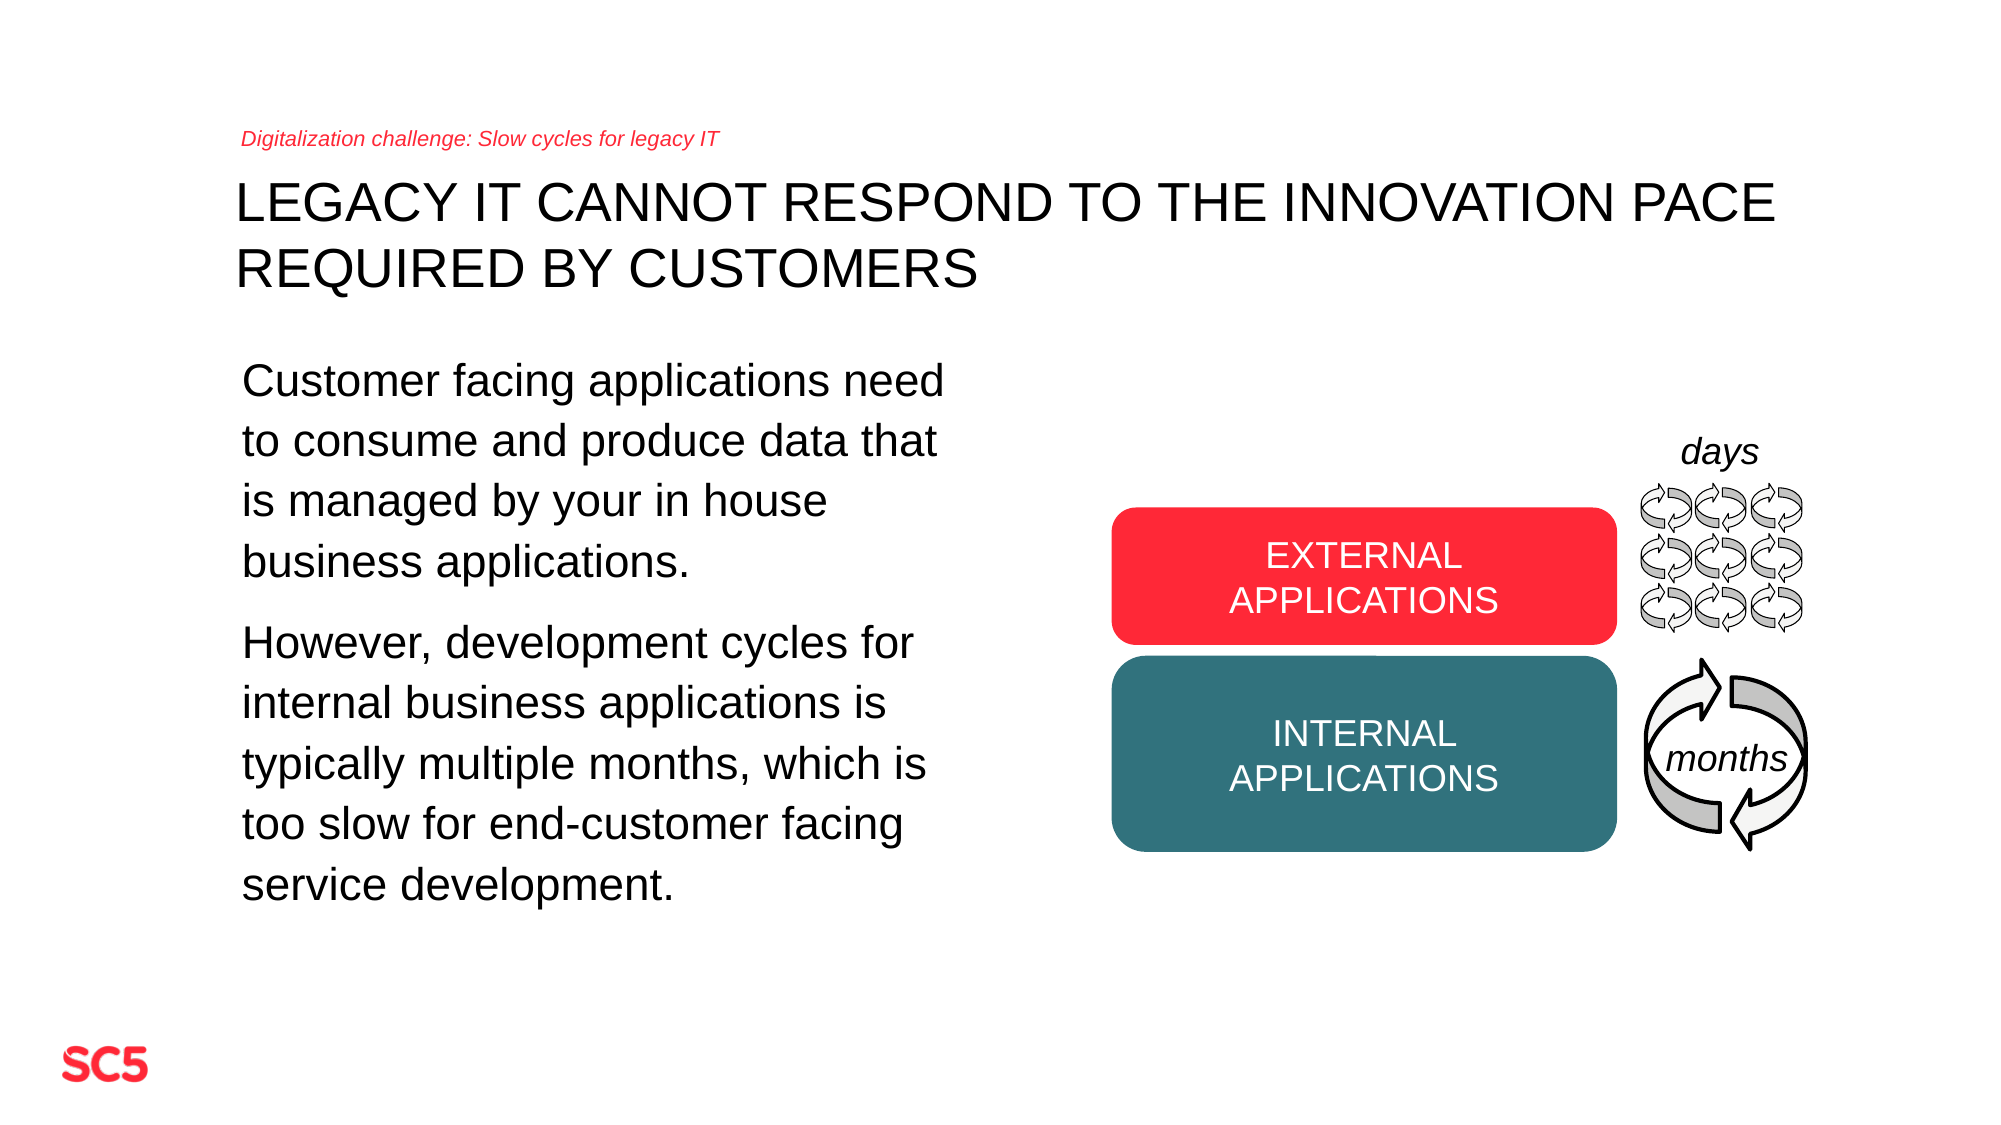

Digitalization challenge: Slow cycles for legacy IT
# LEGACY IT CANNOT RESPOND TO THE INNOVATION PACE REQUIRED BY CUSTOMERS
Customer facing applications need to consume and produce data that is managed by your in house business applications.
However, development cycles for internal business applications is typically multiple months, which is too slow for end-customer facing service development.
days

EXTERNAL
APPLICATIONS

INTERNAL APPLICATIONS
months